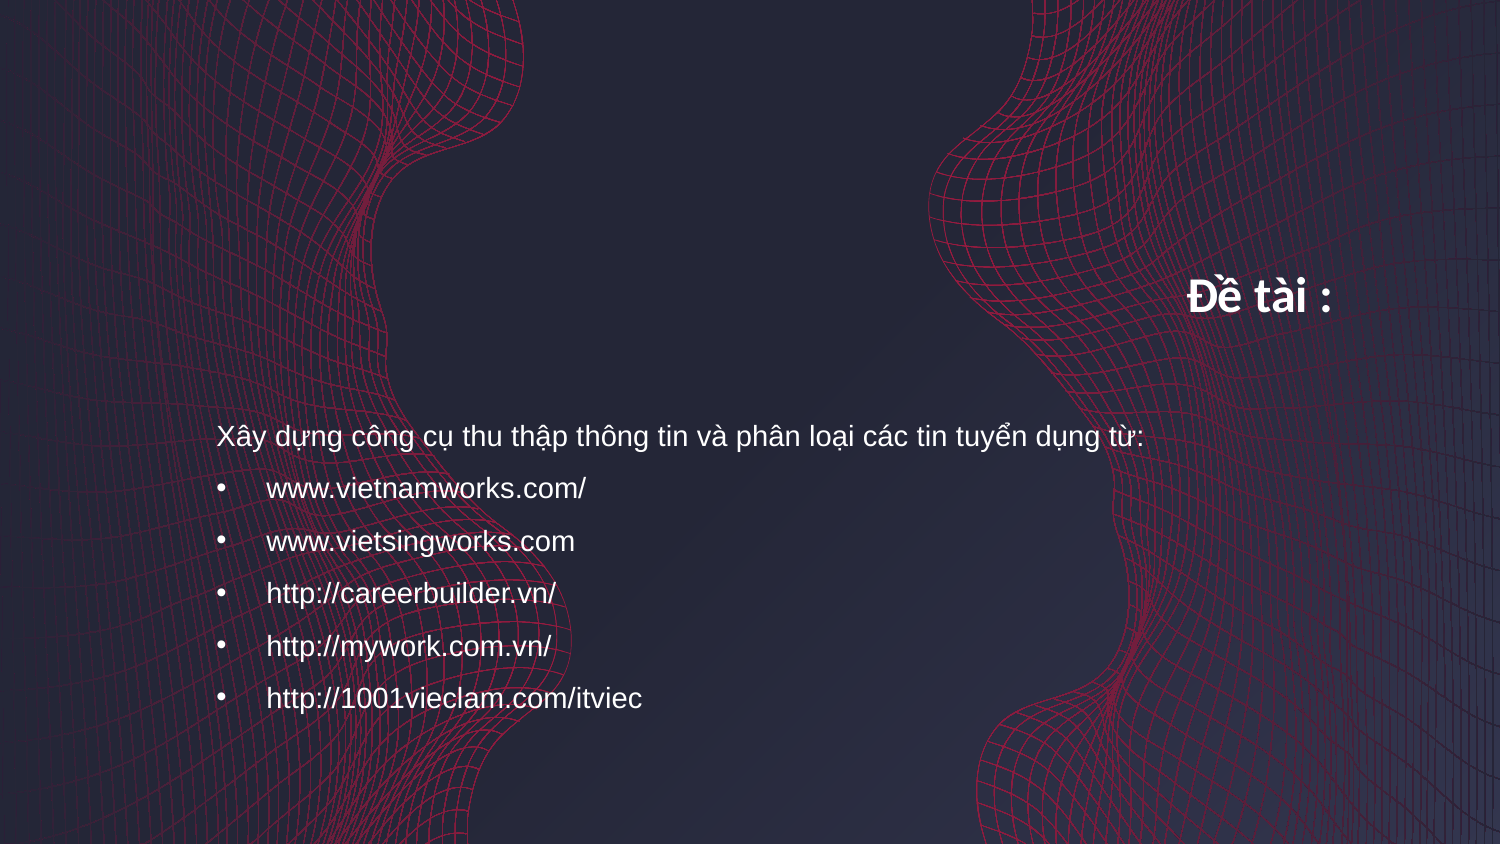

# Đề tài :
Xây dựng công cụ thu thập thông tin và phân loại các tin tuyển dụng từ:
www.vietnamworks.com/
www.vietsingworks.com
http://careerbuilder.vn/
http://mywork.com.vn/
http://1001vieclam.com/itviec